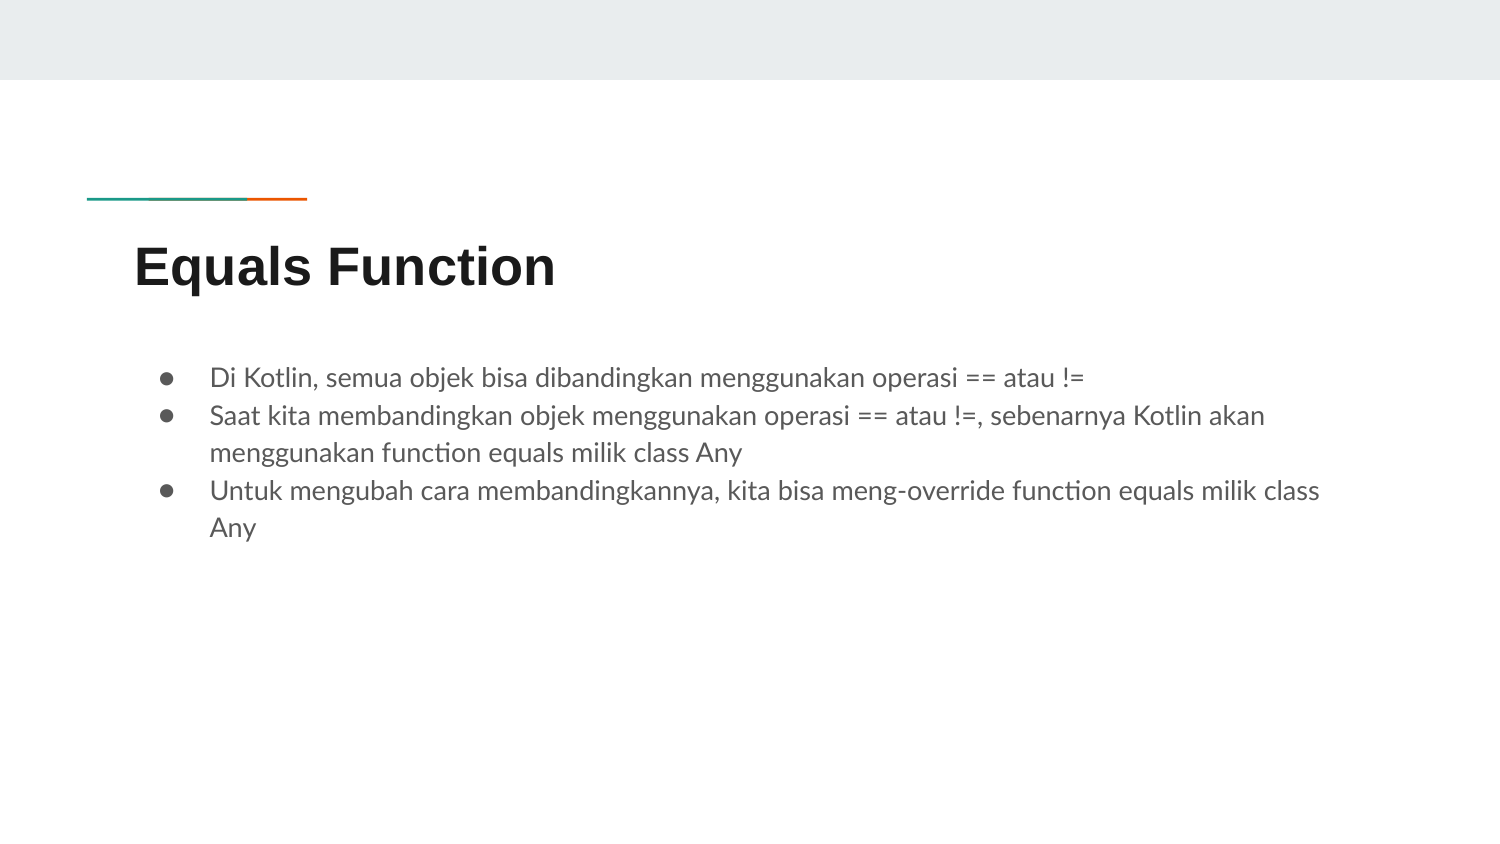

# Equals Function
Di Kotlin, semua objek bisa dibandingkan menggunakan operasi == atau !=
Saat kita membandingkan objek menggunakan operasi == atau !=, sebenarnya Kotlin akan menggunakan function equals milik class Any
Untuk mengubah cara membandingkannya, kita bisa meng-override function equals milik class Any